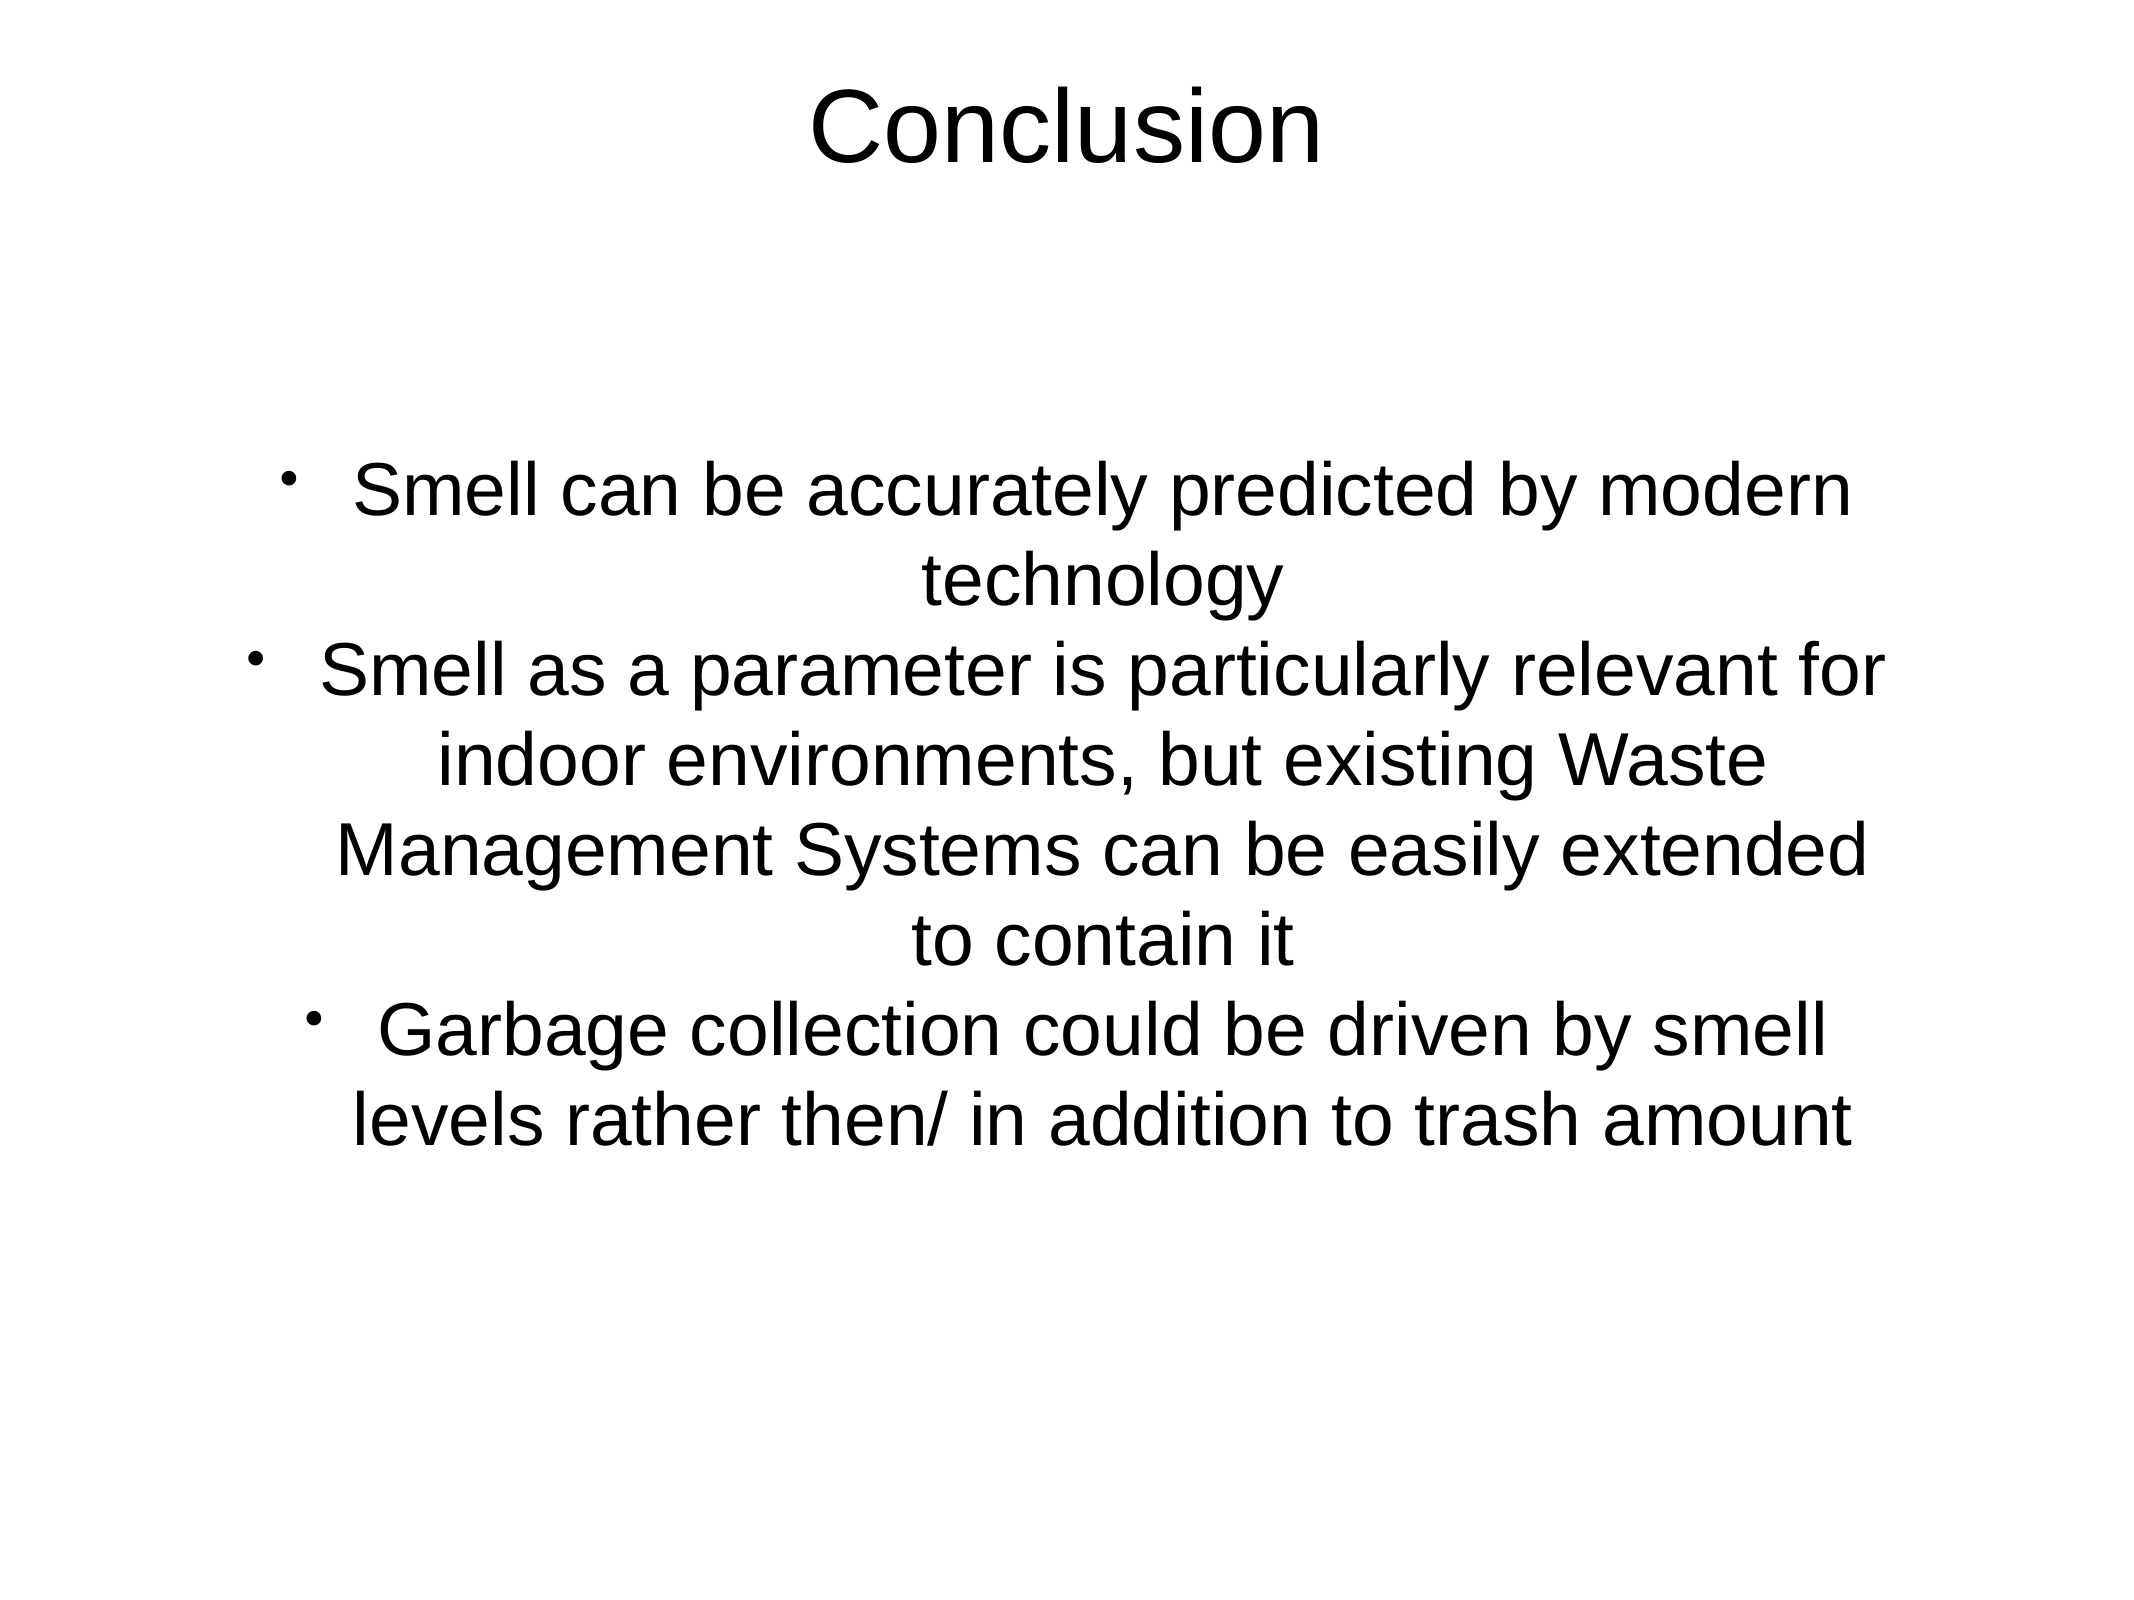

Conclusion
Smell can be accurately predicted by modern technology
Smell as a parameter is particularly relevant for indoor environments, but existing Waste Management Systems can be easily extended to contain it
Garbage collection could be driven by smell levels rather then/ in addition to trash amount